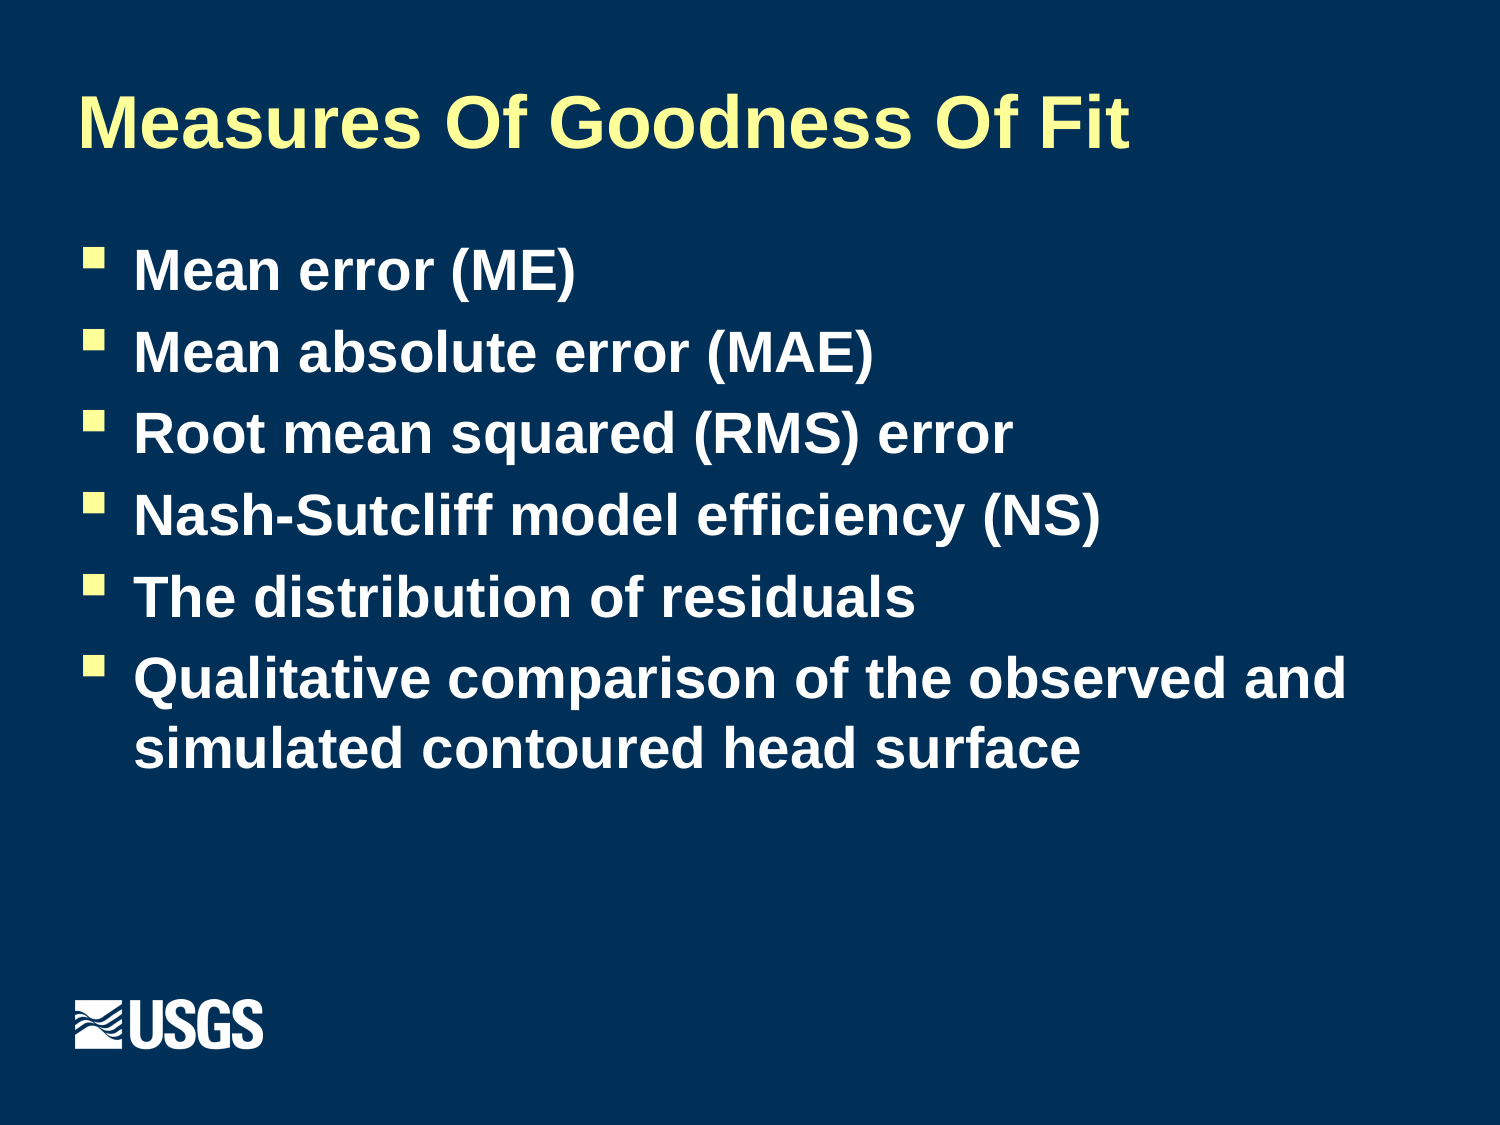

# Measures Of Goodness Of Fit
Mean error (ME)
Mean absolute error (MAE)
Root mean squared (RMS) error
Nash-Sutcliff model efficiency (NS)
The distribution of residuals
Qualitative comparison of the observed and simulated contoured head surface